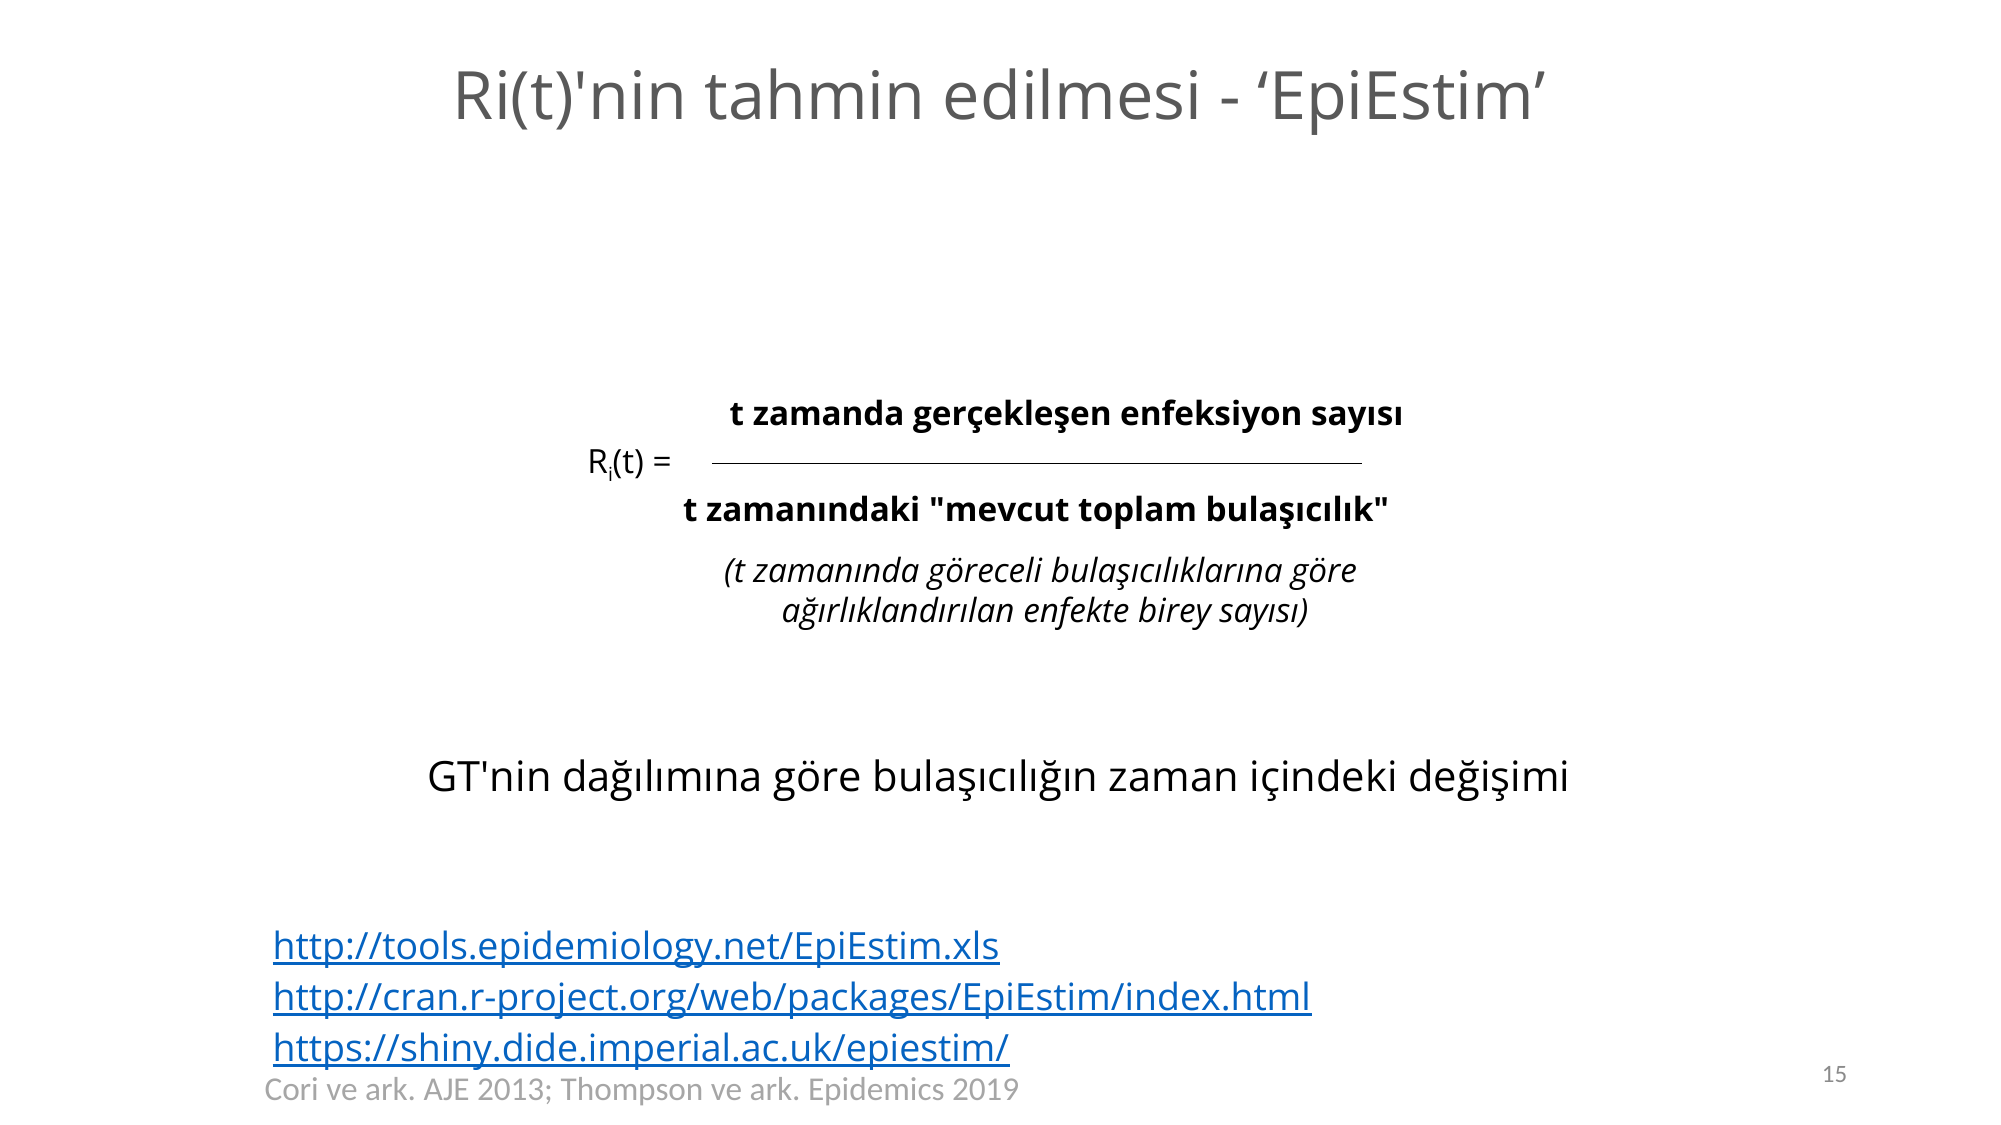

Ri(t)'nin tahmin edilmesi - ‘EpiEstim’
t zamanda gerçekleşen enfeksiyon sayısı
Ri(t) =
t zamanındaki "mevcut toplam bulaşıcılık"
(t zamanında göreceli bulaşıcılıklarına göre
ağırlıklandırılan enfekte birey sayısı)
GT'nin dağılımına göre bulaşıcılığın zaman içindeki değişimi

http://tools.epidemiology.net/EpiEstim.xls
http://cran.r-project.org/web/packages/EpiEstim/index.html
https://shiny.dide.imperial.ac.uk/epiestim/
15
Cori ve ark. AJE 2013; Thompson ve ark. Epidemics 2019